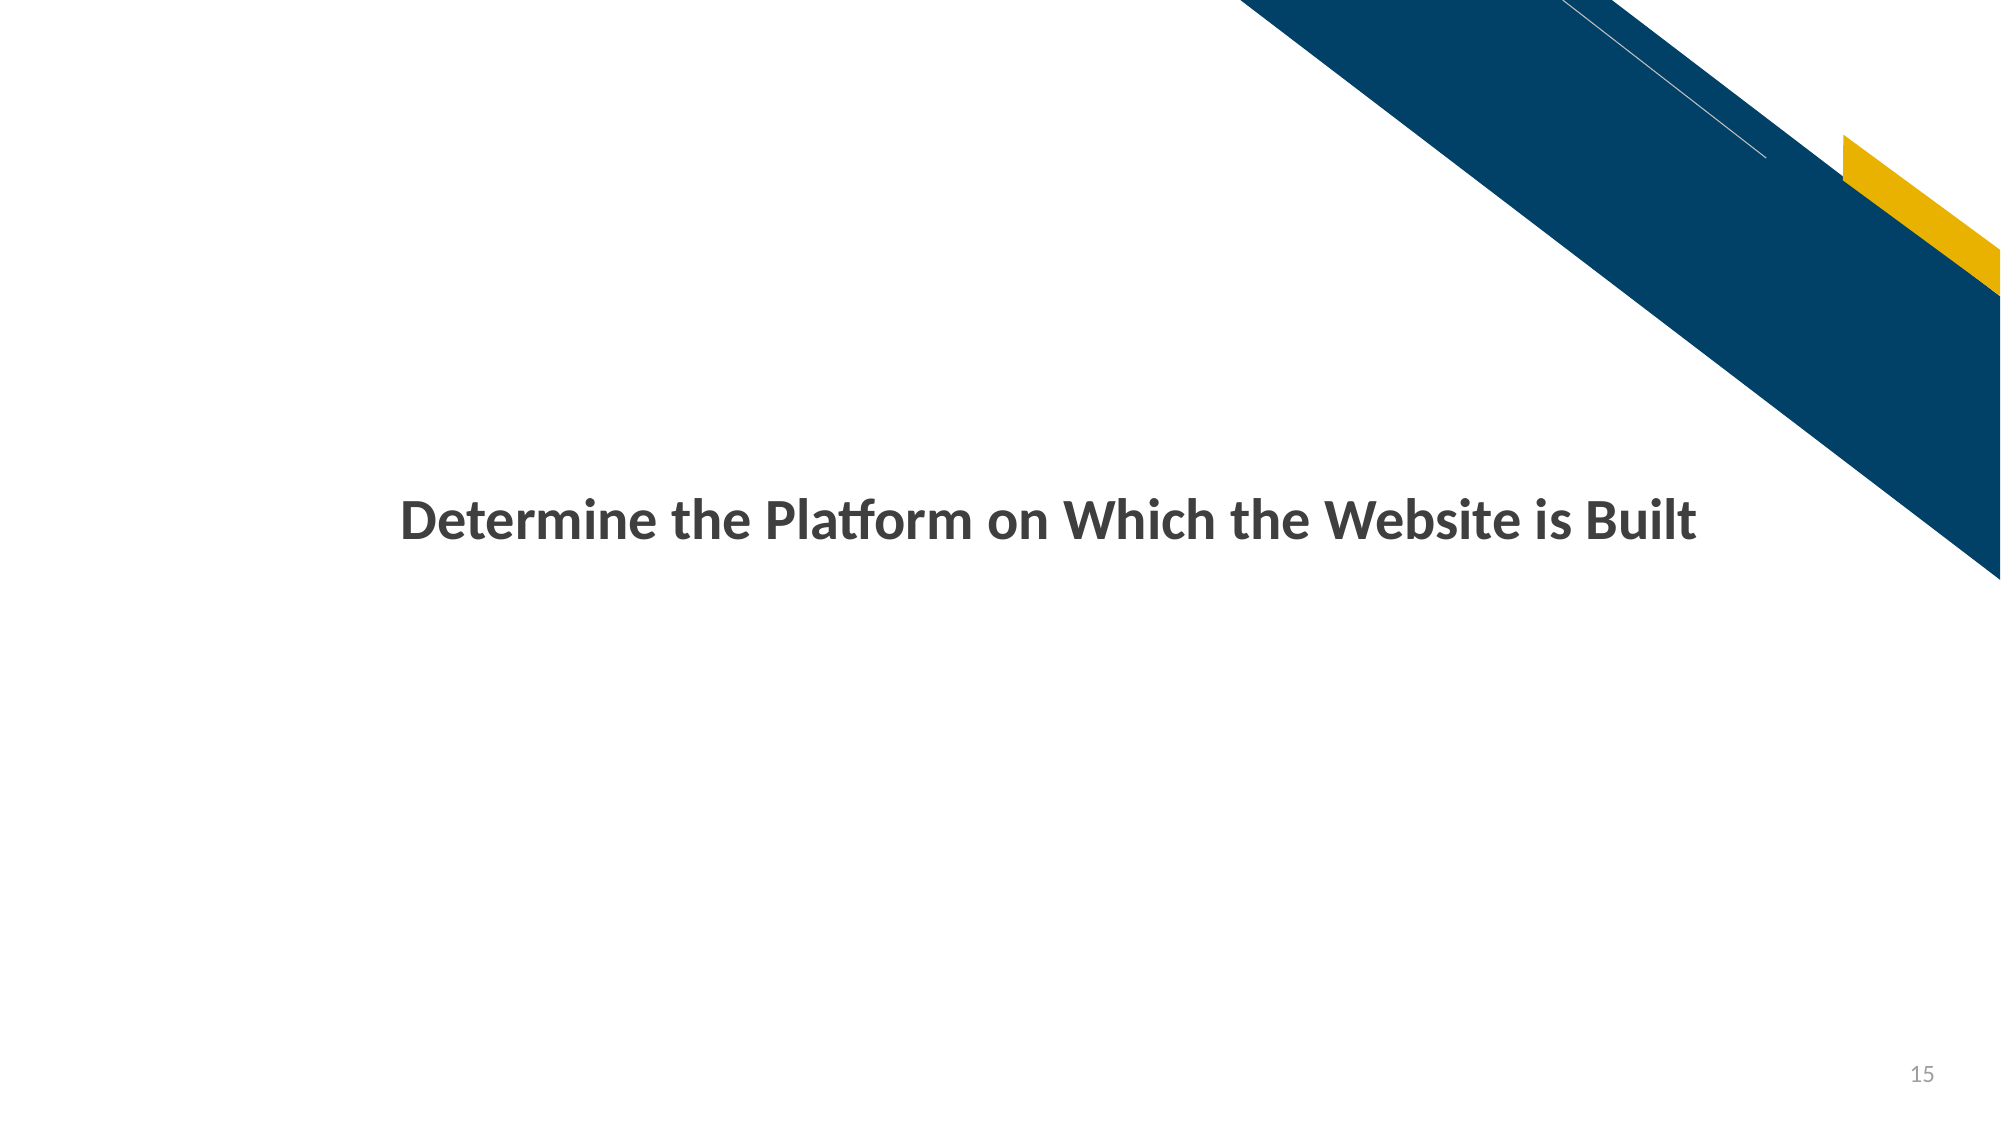

Determine the Platform on Which the Website is Built
15